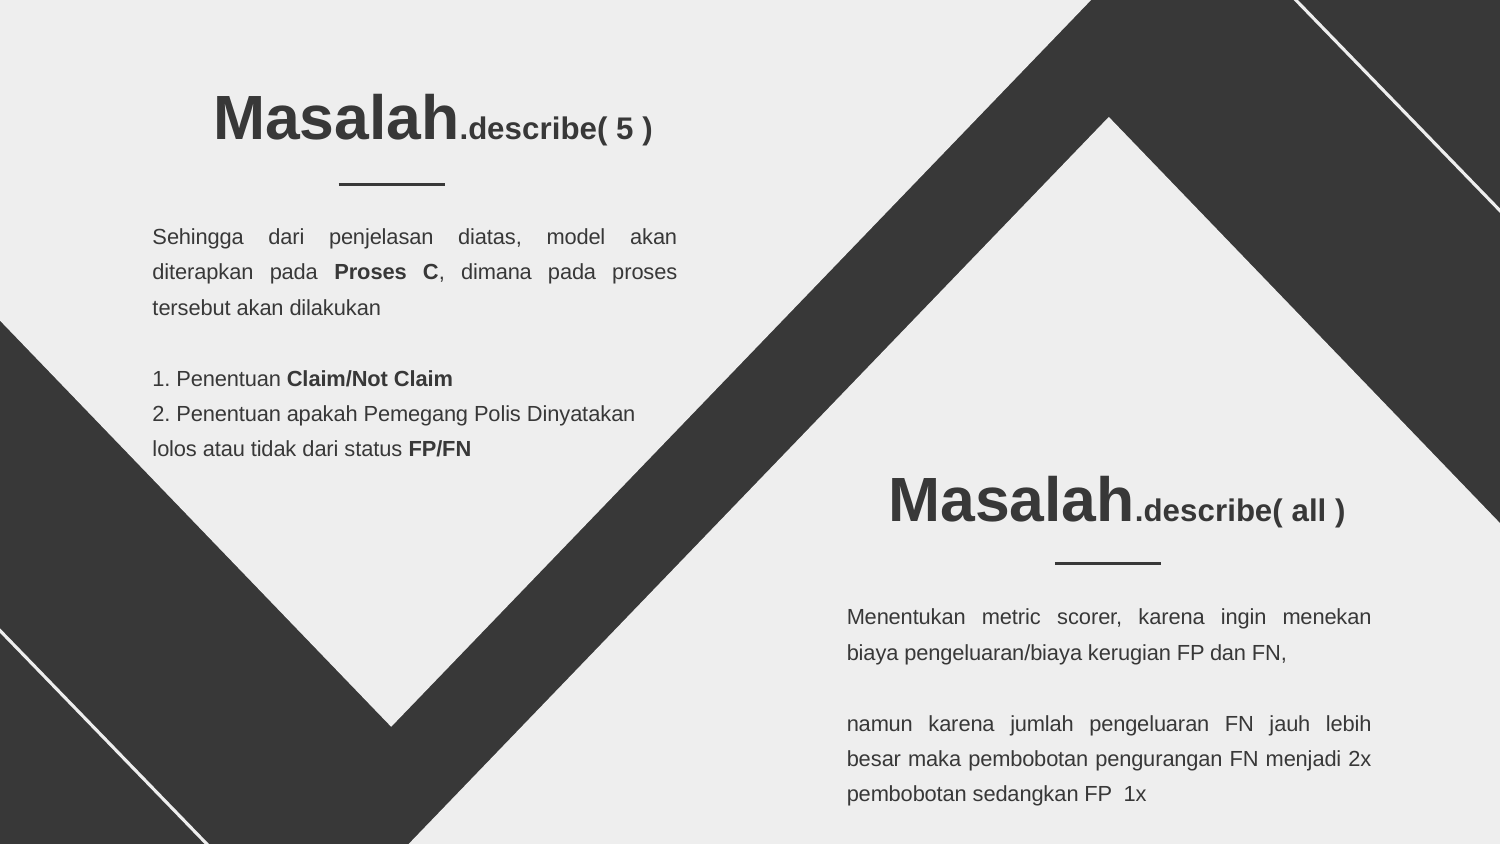

Masalah.describe( 5 )
Sehingga dari penjelasan diatas, model akan diterapkan pada Proses C, dimana pada proses tersebut akan dilakukan

1. Penentuan Claim/Not Claim
2. Penentuan apakah Pemegang Polis Dinyatakan lolos atau tidak dari status FP/FN

# Masalah.describe( all )
Menentukan metric scorer, karena ingin menekan biaya pengeluaran/biaya kerugian FP dan FN,

namun karena jumlah pengeluaran FN jauh lebih besar maka pembobotan pengurangan FN menjadi 2x pembobotan sedangkan FP  1x